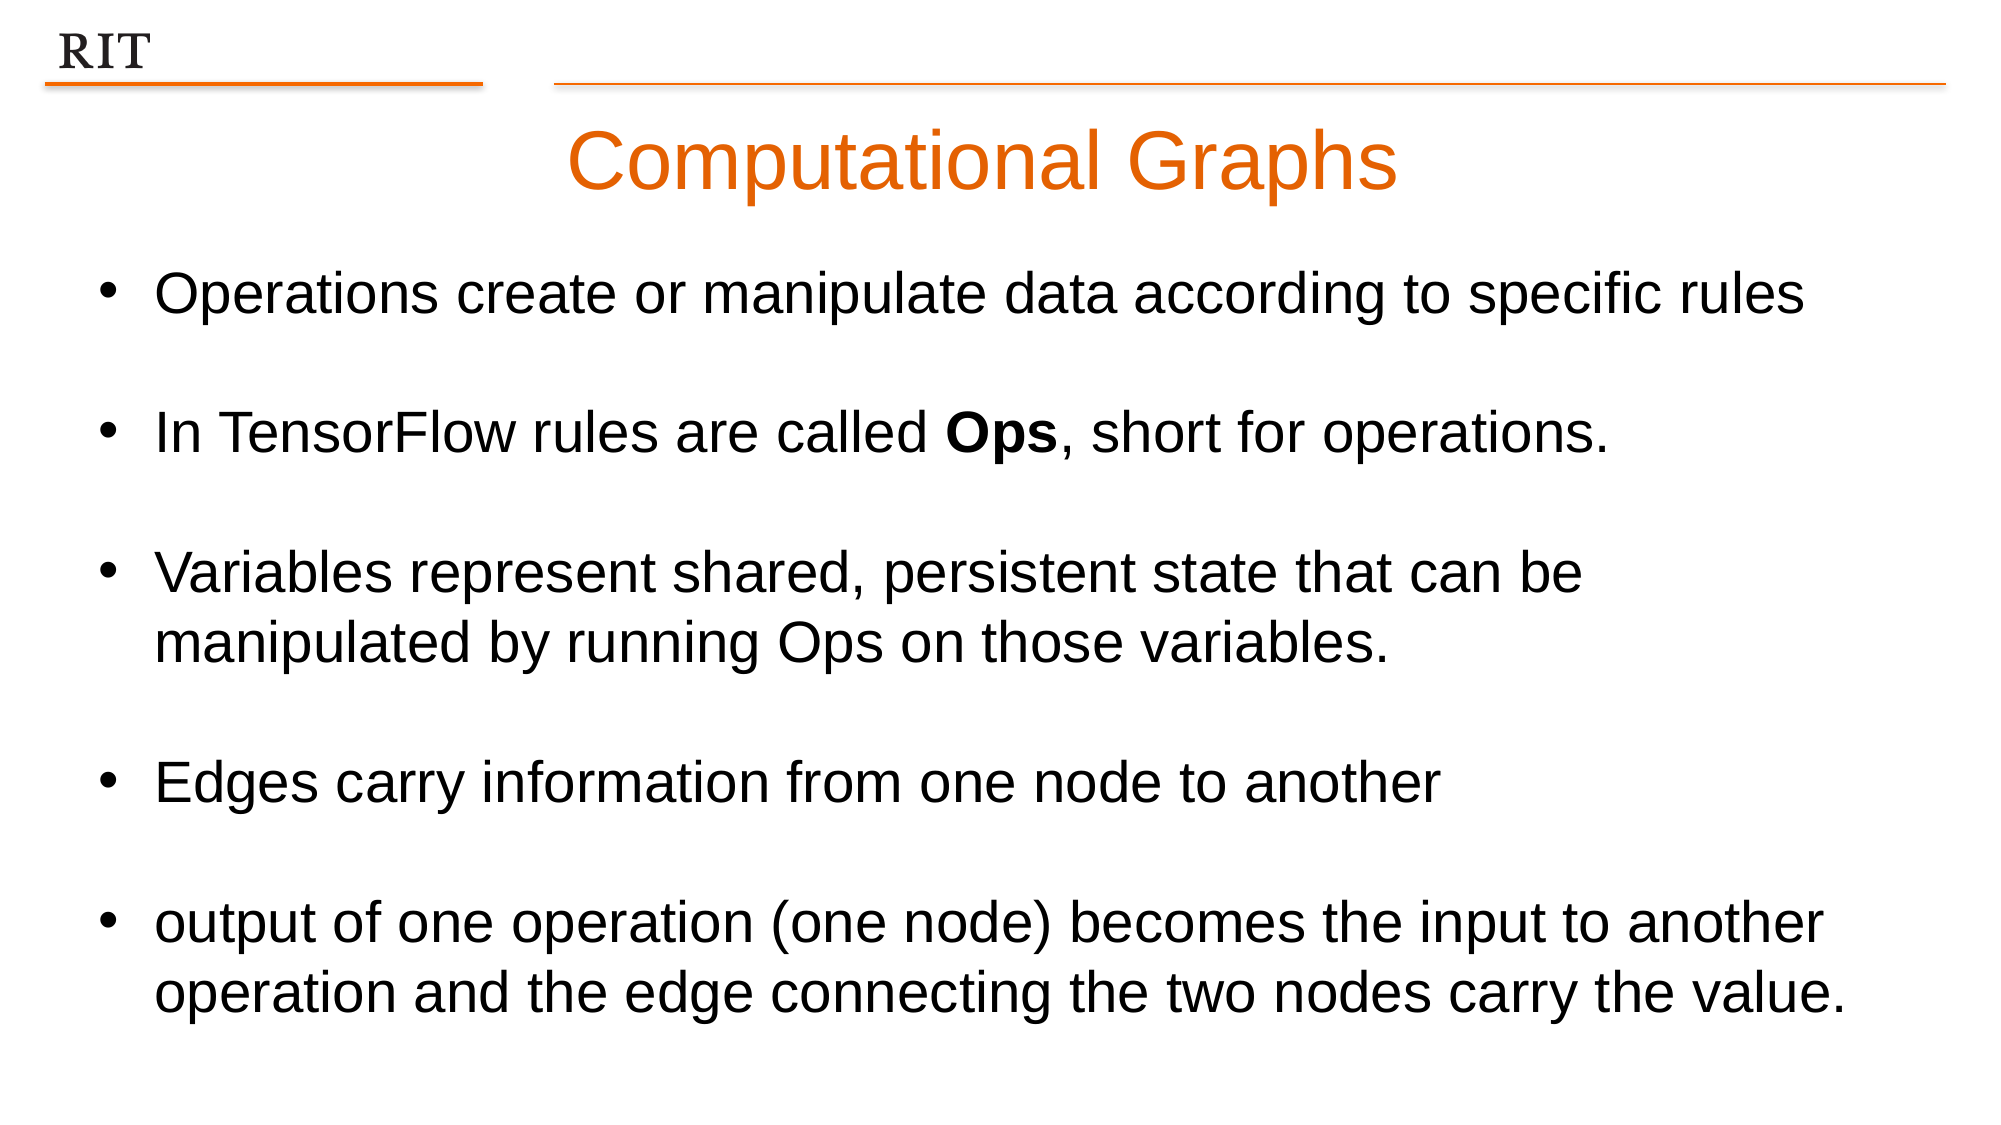

Computational Graphs
Operations create or manipulate data according to specific rules

In TensorFlow rules are called Ops, short for operations.

Variables represent shared, persistent state that can be manipulated by running Ops on those variables.

Edges carry information from one node to another

output of one operation (one node) becomes the input to another operation and the edge connecting the two nodes carry the value.